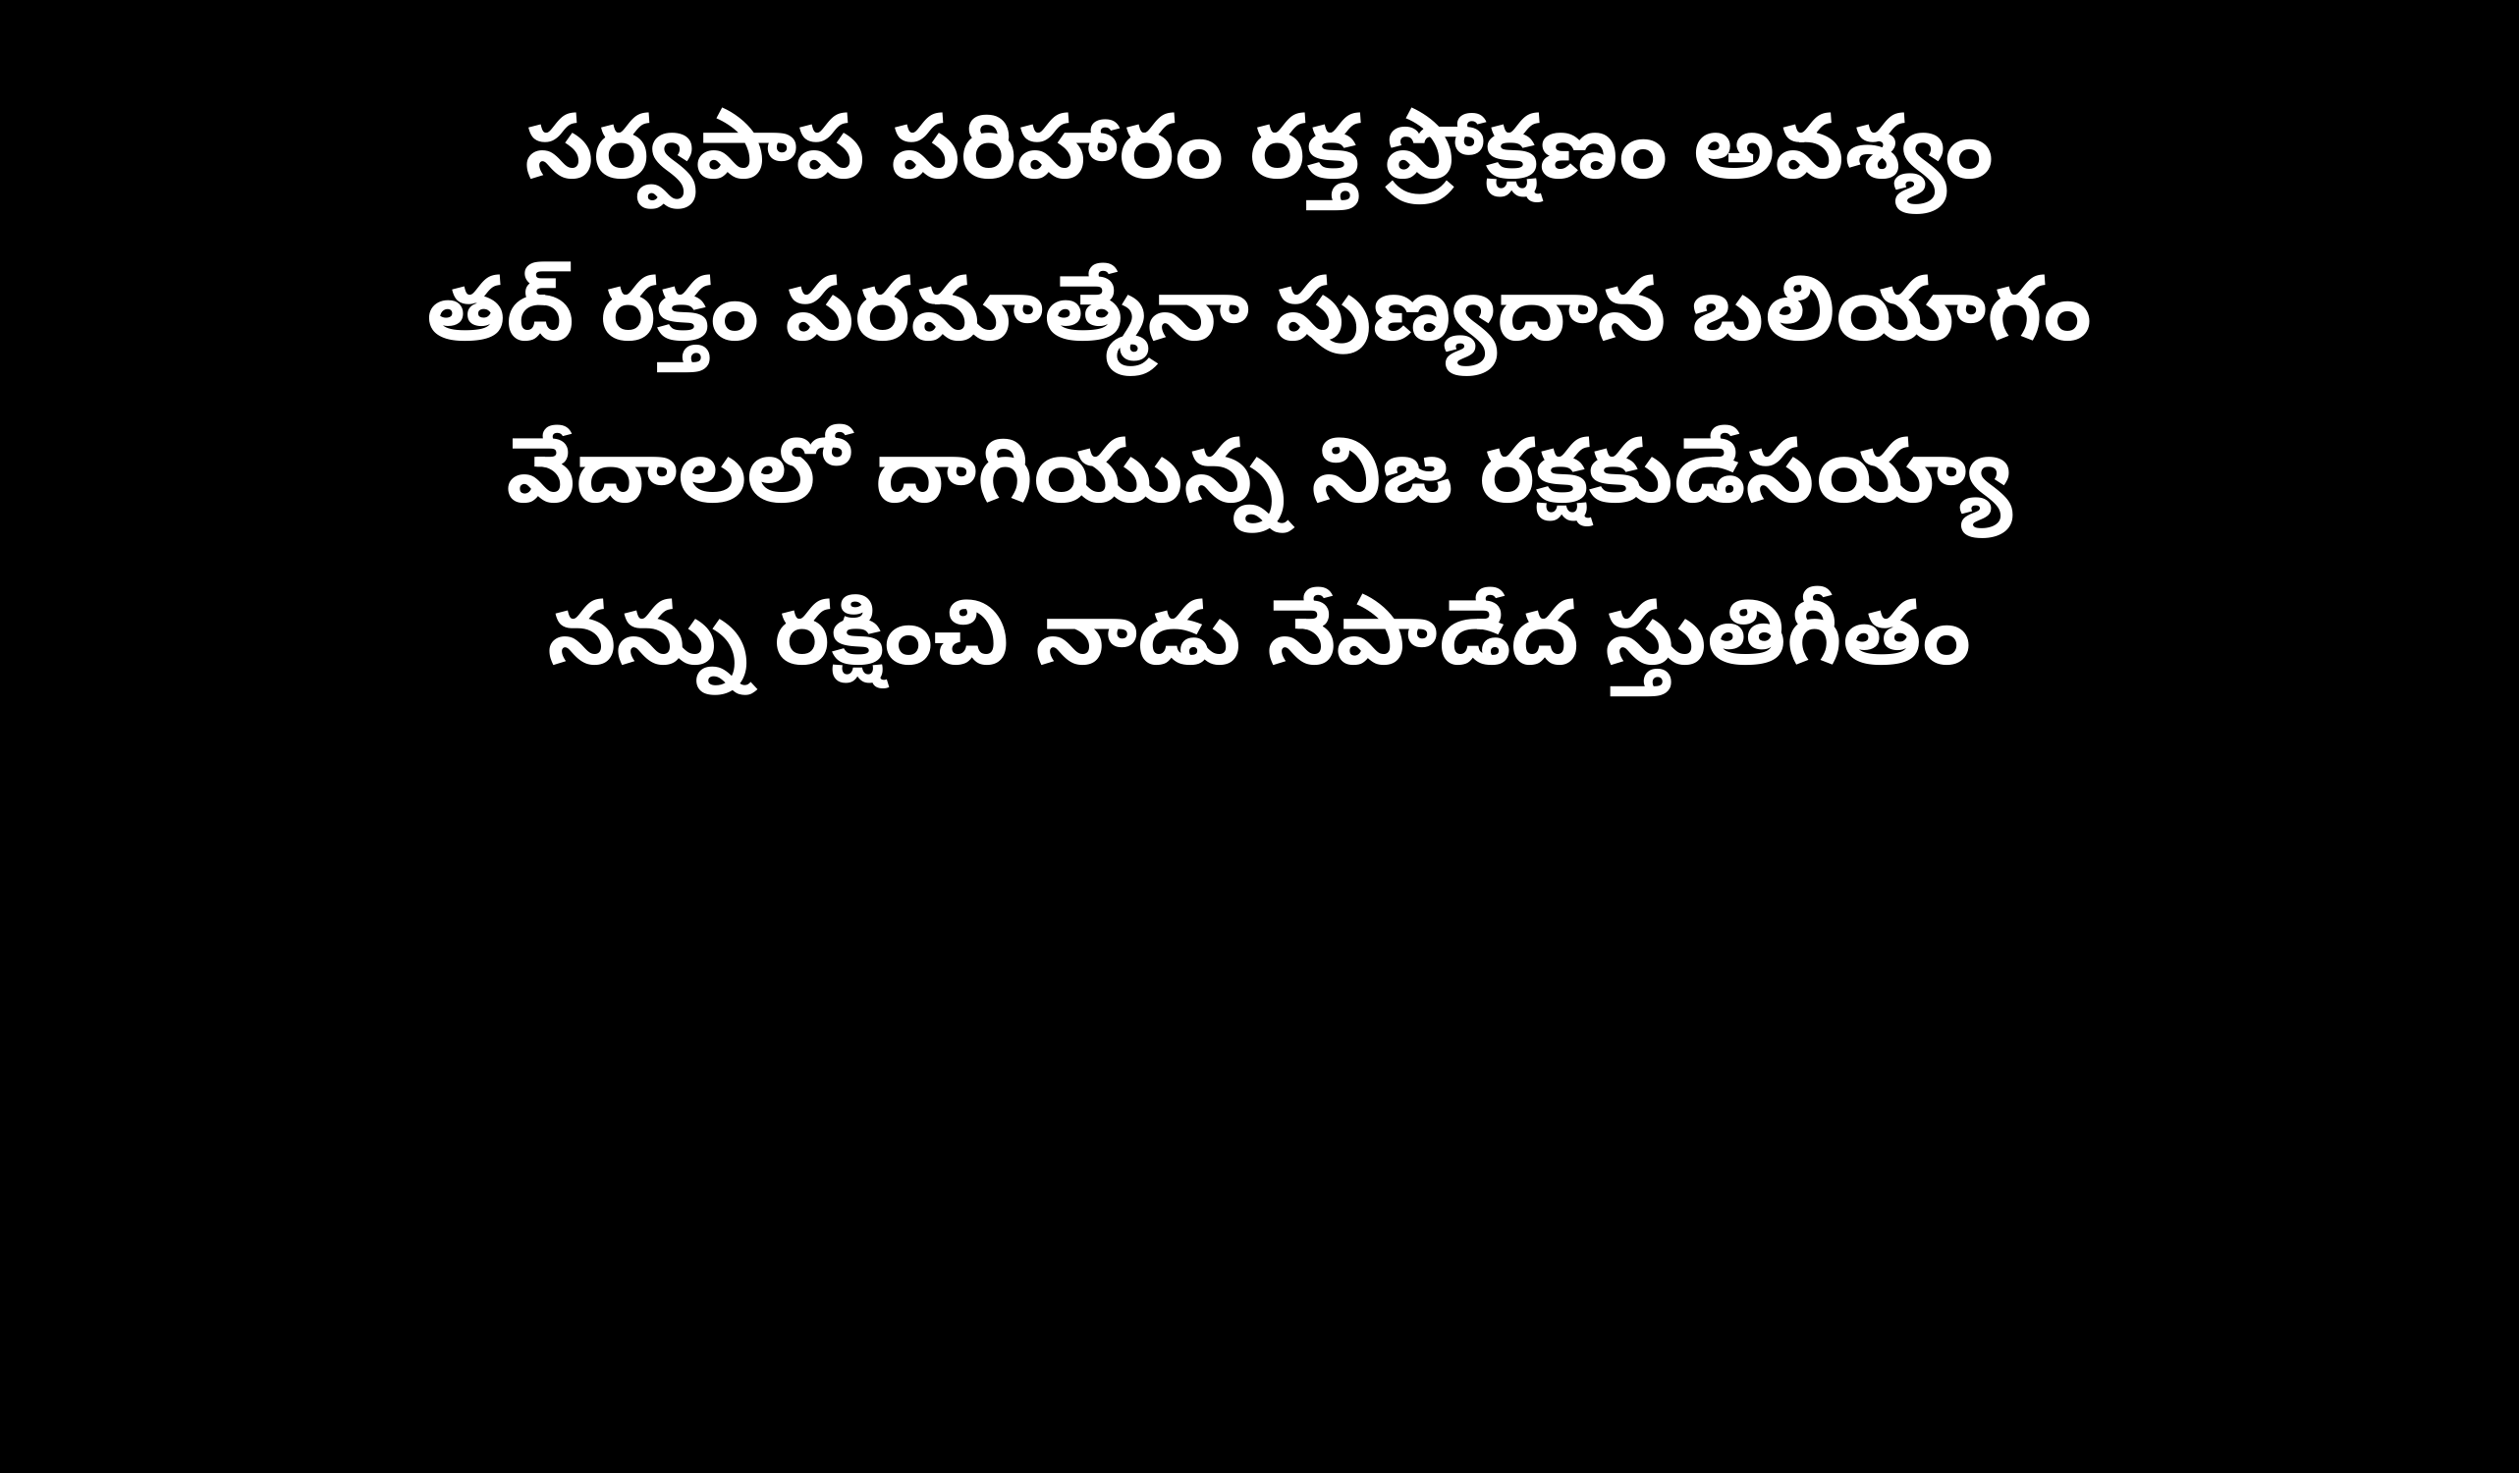

సర్వపాప పరిహారం రక్త ప్రోక్షణం అవశ్యం
తద్ రక్తం పరమాత్మేనా పుణ్యదాన బలియాగం
వేదాలలో దాగియున్న నిజ రక్షకుడేసయ్యా
నన్ను రక్షించి నాడు నేపాడేద స్తుతిగీతం